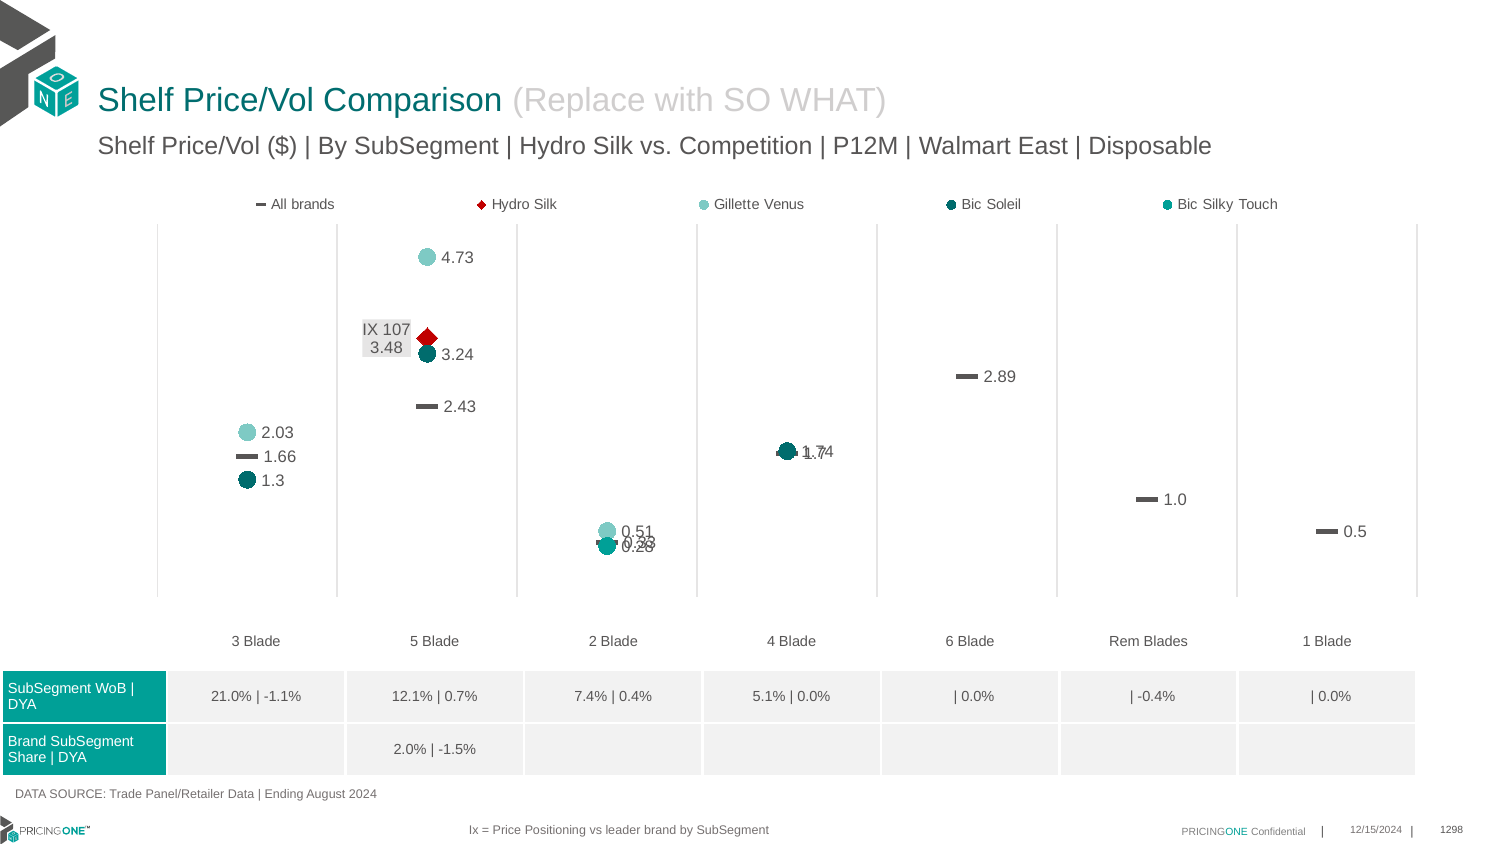

# Shelf Price/Vol Comparison (Replace with SO WHAT)
Shelf Price/Vol ($) | By SubSegment | Hydro Silk vs. Competition | P12M | Walmart East | Disposable

### Chart

| Category | All brands | Hydro Silk | Gillette Venus | Bic Soleil | Bic Silky Touch |
|---|---|---|---|---|---|
| None | 1.66 | None | 2.03 | 1.3 | None |
| IX 107 | 2.43 | 3.48 | 4.73 | 3.24 | None |
| None | 0.33 | None | 0.51 | None | 0.28 |
| None | 1.7 | None | None | 1.74 | None |
| None | 2.89 | None | None | None | None |
| None | 1.0 | None | None | None | None |
| None | 0.5 | None | None | None | None |
|  | 3 Blade | 5 Blade | 2 Blade | 4 Blade | 6 Blade | Rem Blades | 1 Blade |
| --- | --- | --- | --- | --- | --- | --- | --- |
| SubSegment WoB | DYA | 21.0% | -1.1% | 12.1% | 0.7% | 7.4% | 0.4% | 5.1% | 0.0% | | 0.0% | | -0.4% | | 0.0% |
| Brand SubSegment Share | DYA |  | 2.0% | -1.5% |  |  |  |  |  |
DATA SOURCE: Trade Panel/Retailer Data | Ending August 2024
Ix = Price Positioning vs leader brand by SubSegment
12/15/2024
1298